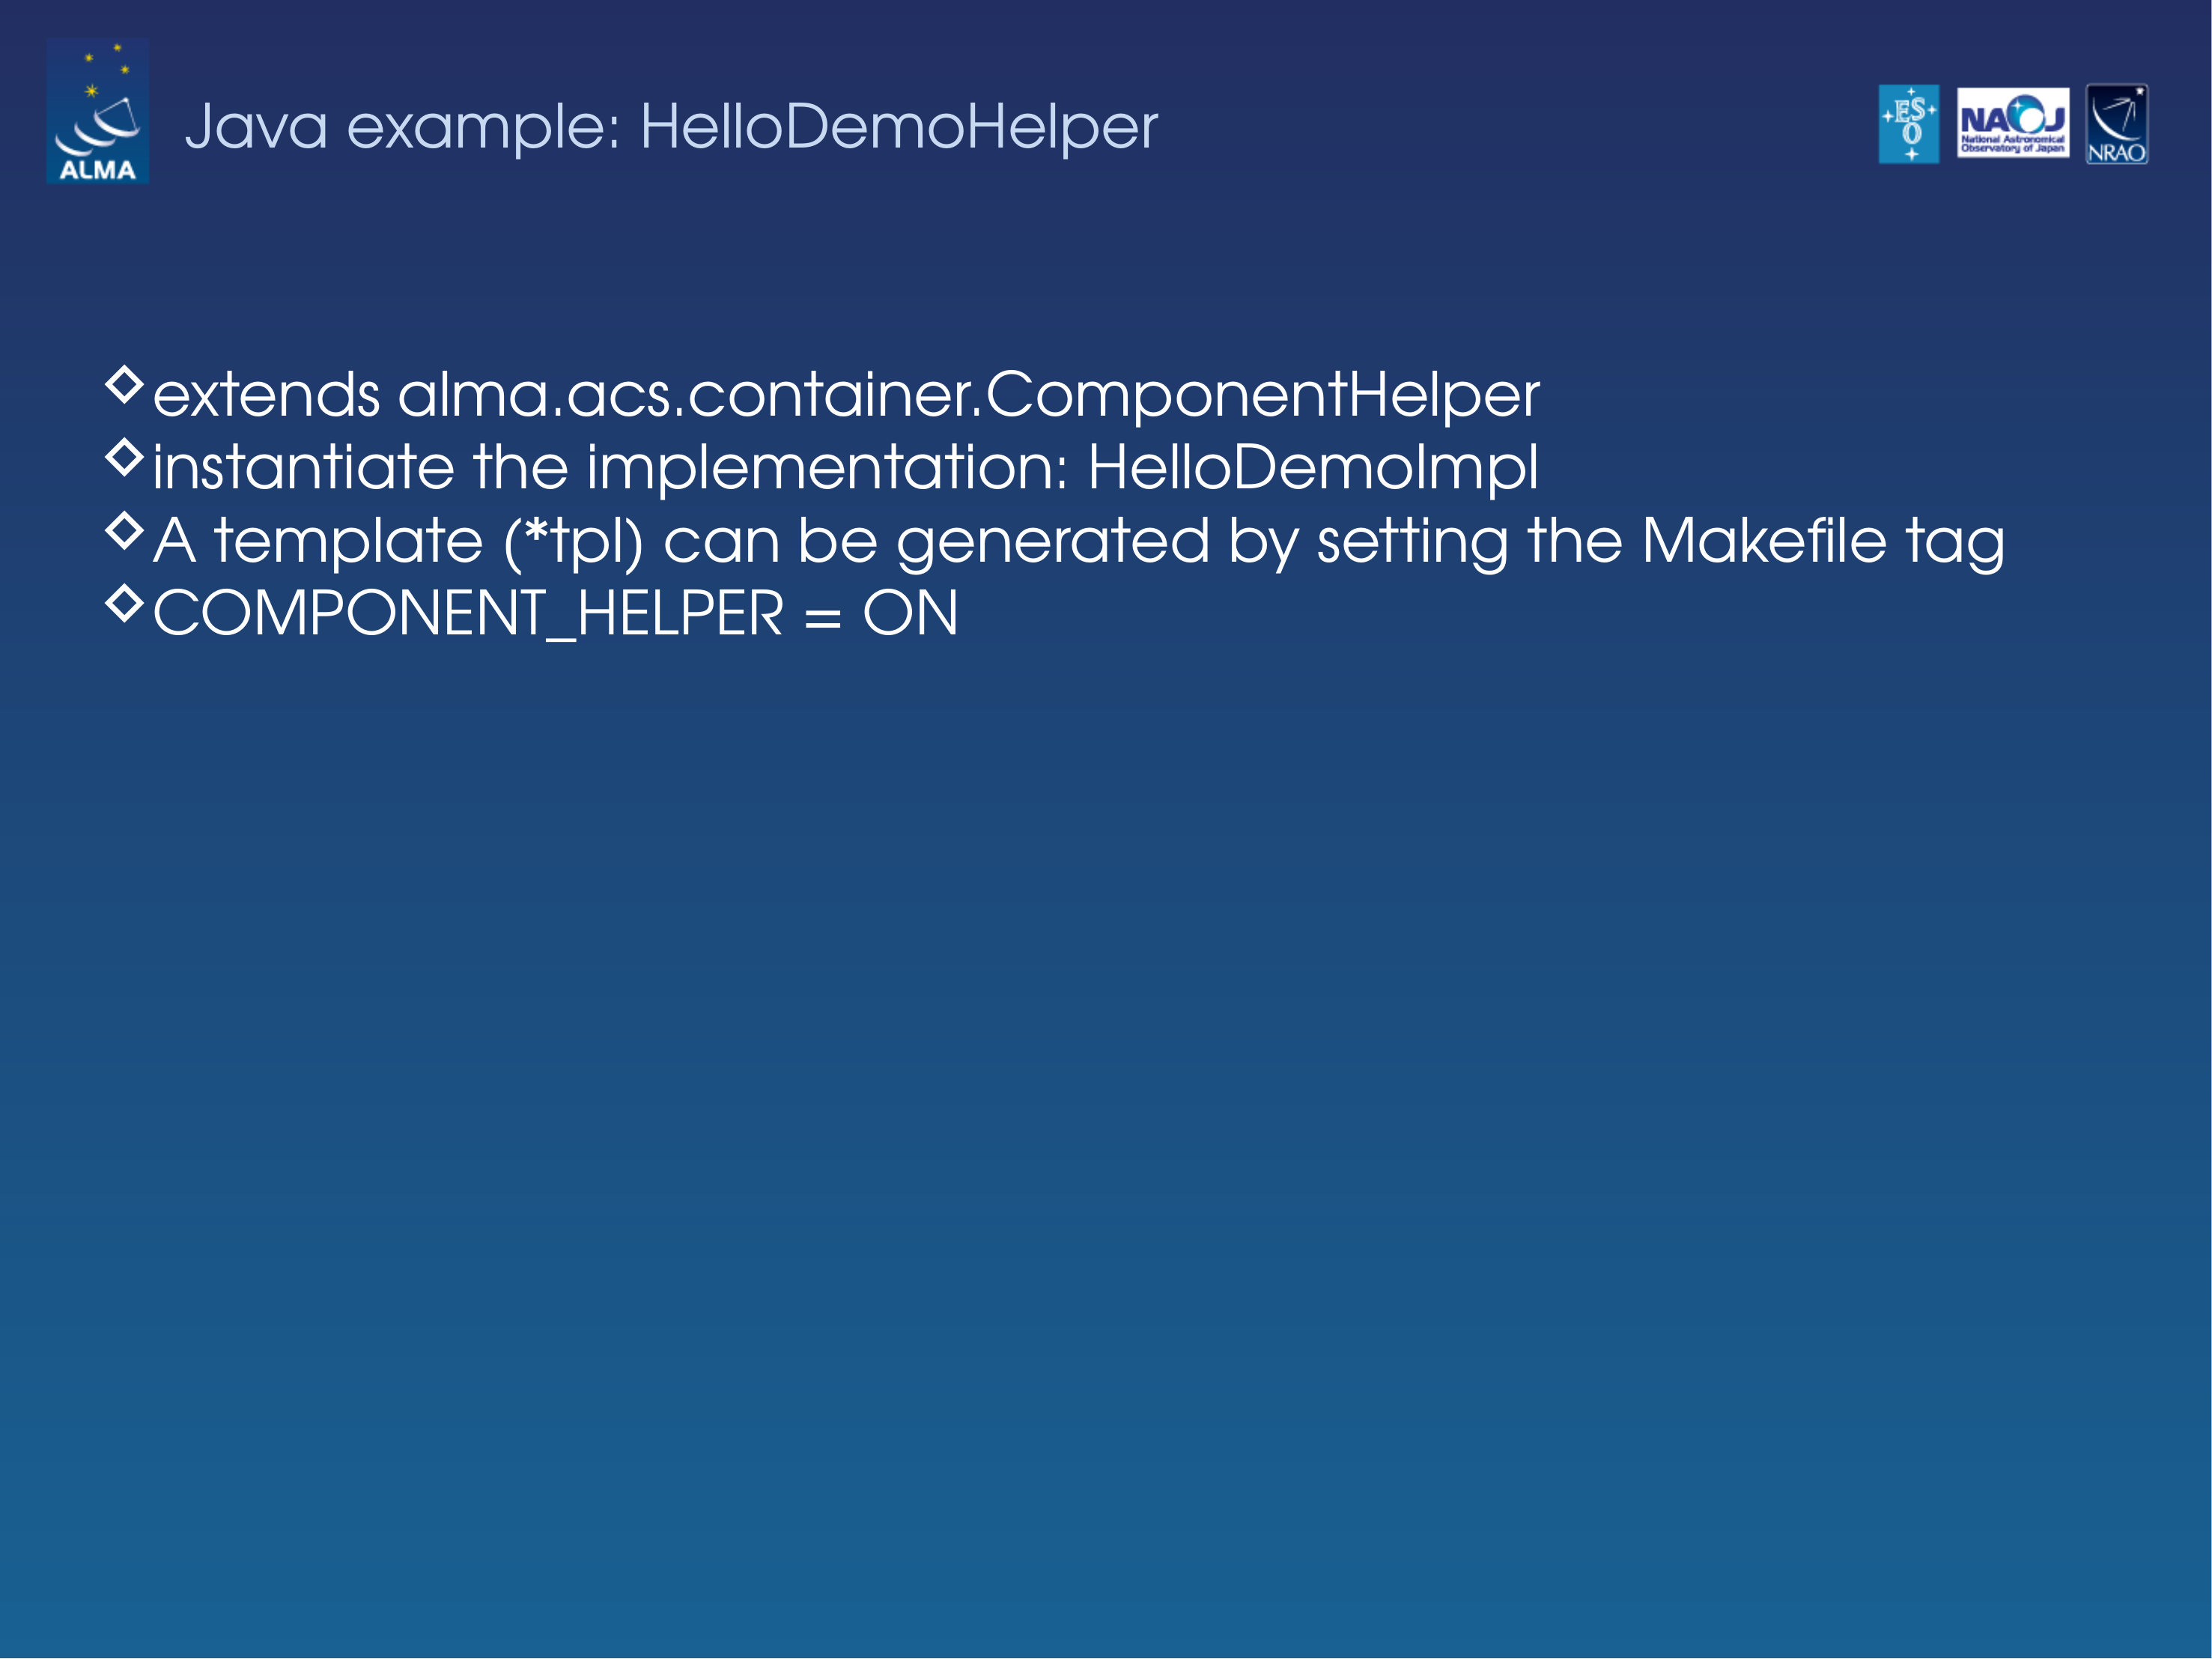

Java example: HelloDemoHelper
extends alma.acs.container.ComponentHelper
instantiate the implementation: HelloDemoImpl
A template (*tpl) can be generated by setting the Makefile tag
COMPONENT_HELPER = ON